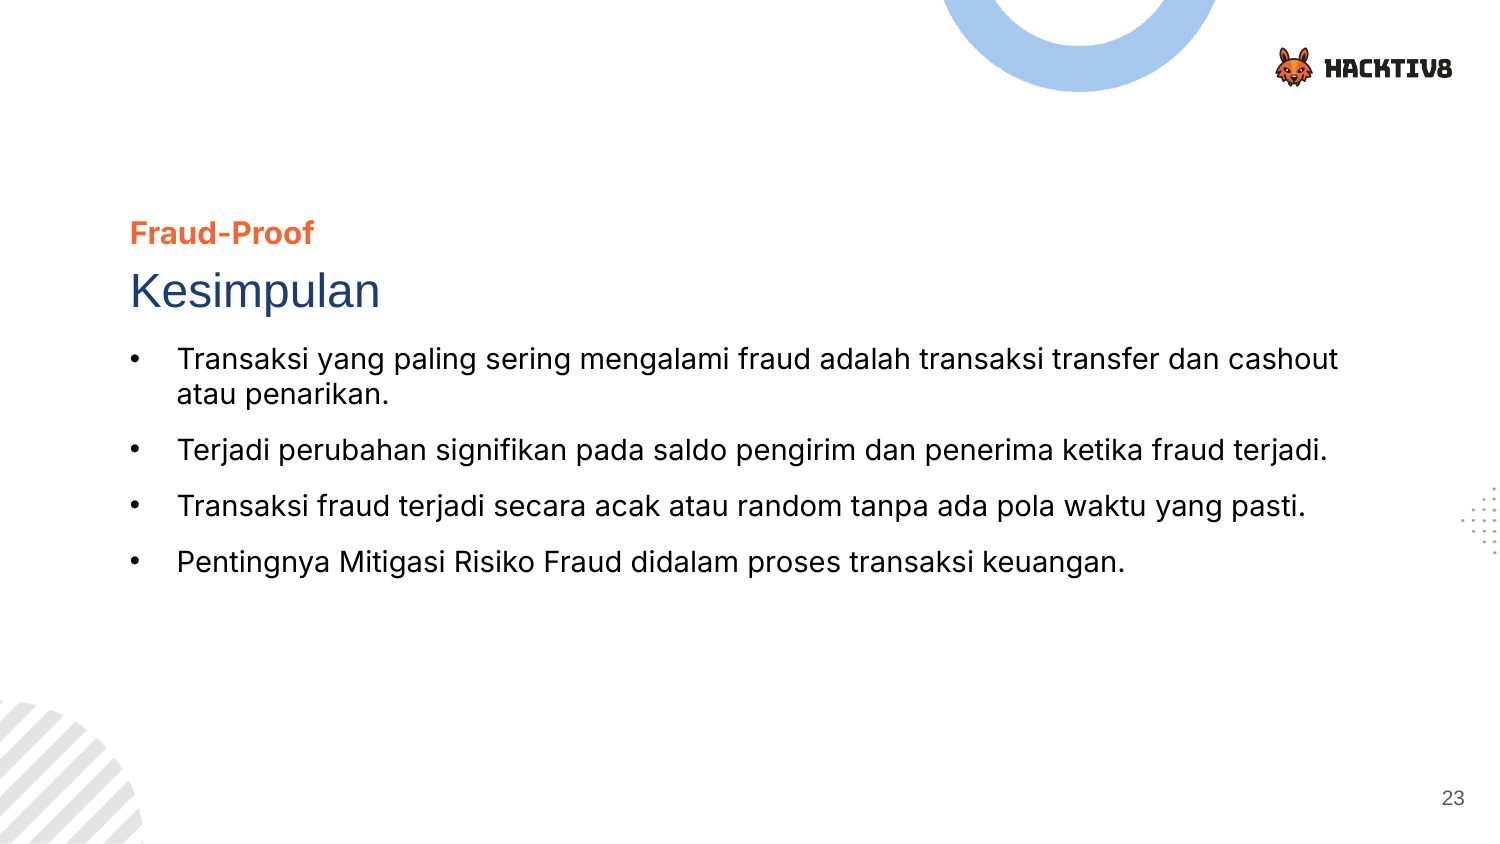

Fraud-Proof
Kesimpulan
Transaksi yang paling sering mengalami fraud adalah transaksi transfer dan cashout atau penarikan.
Terjadi perubahan signifikan pada saldo pengirim dan penerima ketika fraud terjadi.
Transaksi fraud terjadi secara acak atau random tanpa ada pola waktu yang pasti.
Pentingnya Mitigasi Risiko Fraud didalam proses transaksi keuangan.
23